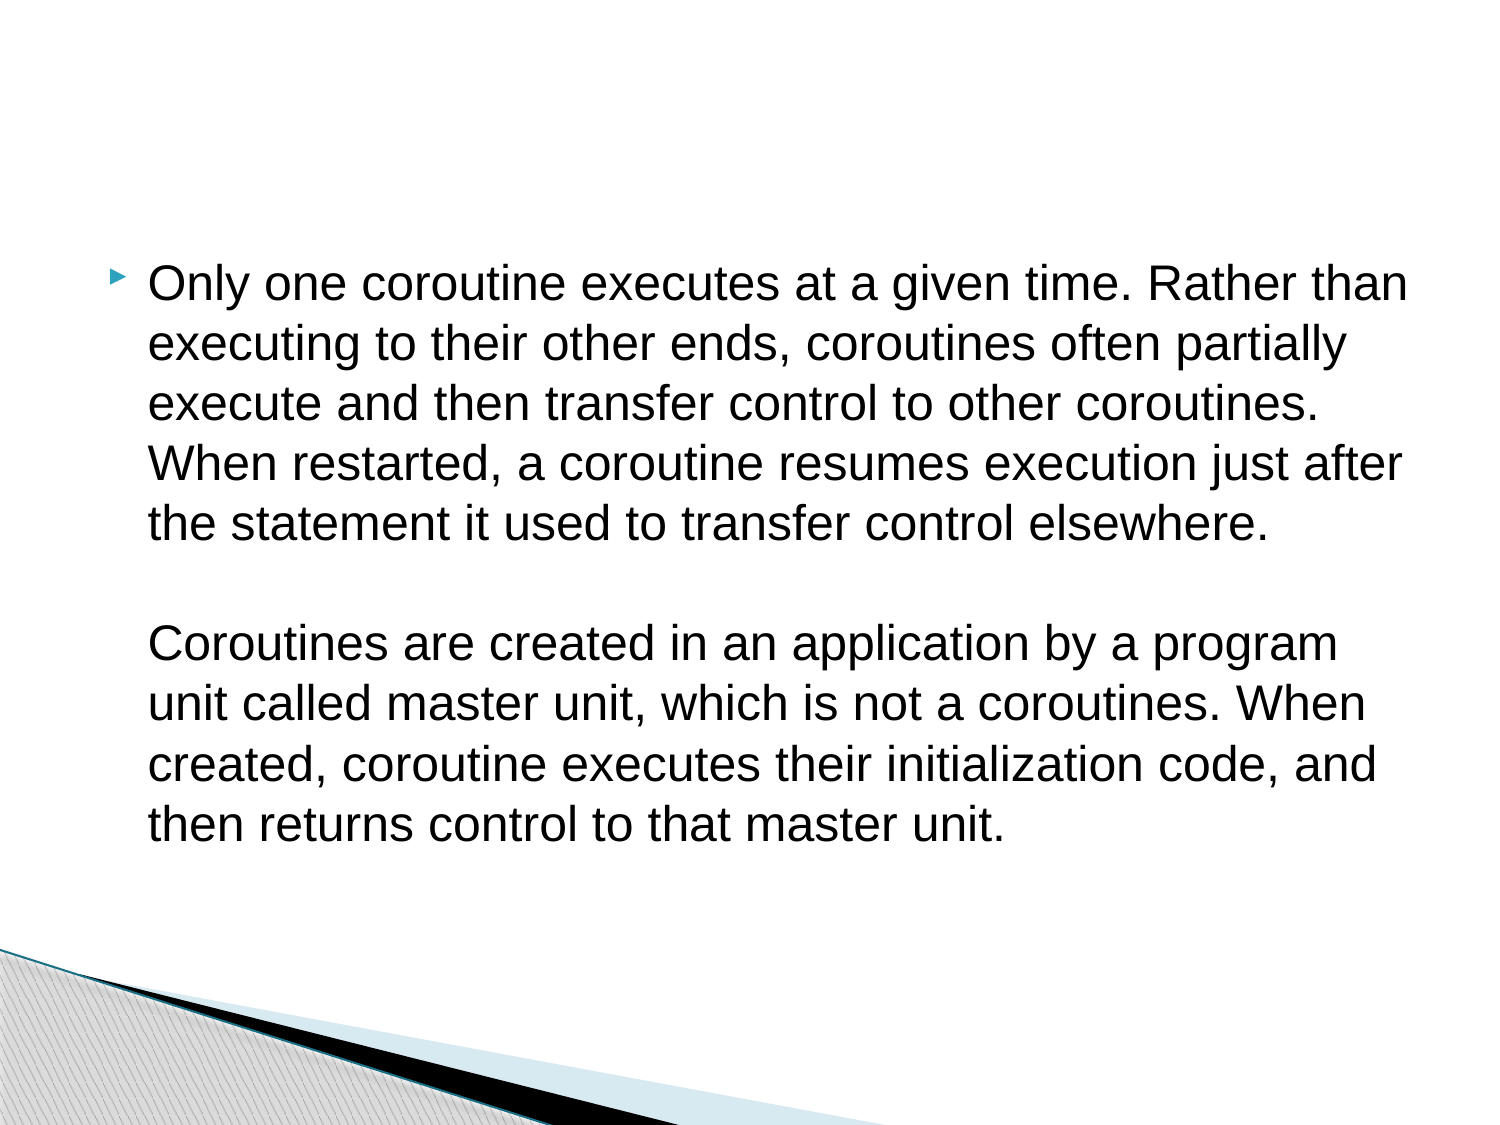

#
Only one coroutine executes at a given time. Rather than executing to their other ends, coroutines often partially execute and then transfer control to other coroutines. When restarted, a coroutine resumes execution just after the statement it used to transfer control elsewhere.
Coroutines are created in an application by a program unit called master unit, which is not a coroutines. When created, coroutine executes their initialization code, and then returns control to that master unit.